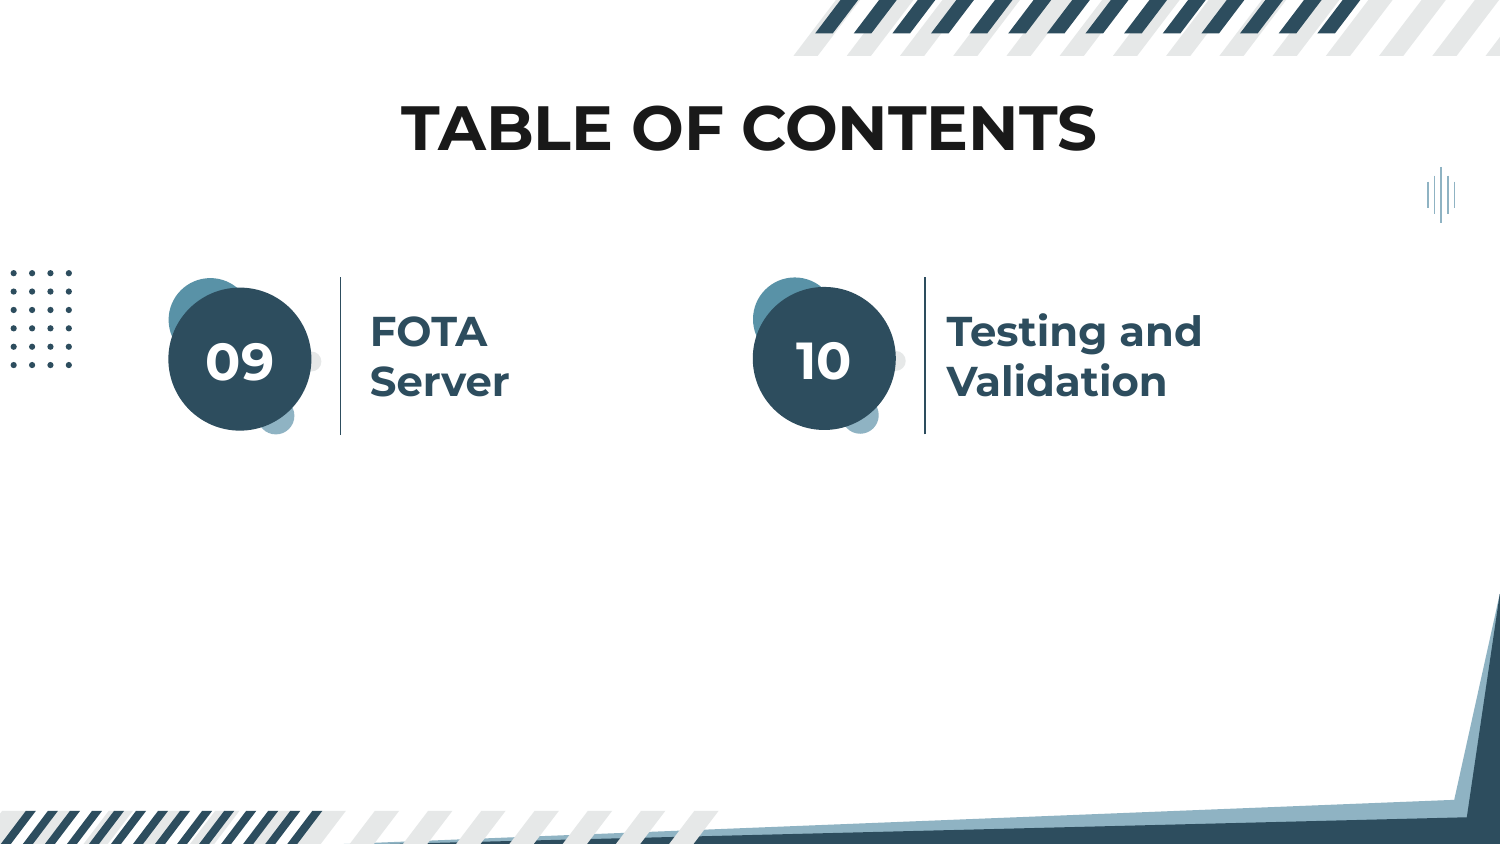

TABLE OF CONTENTS

Testing and Validation
10

FOTA
Server
# 09